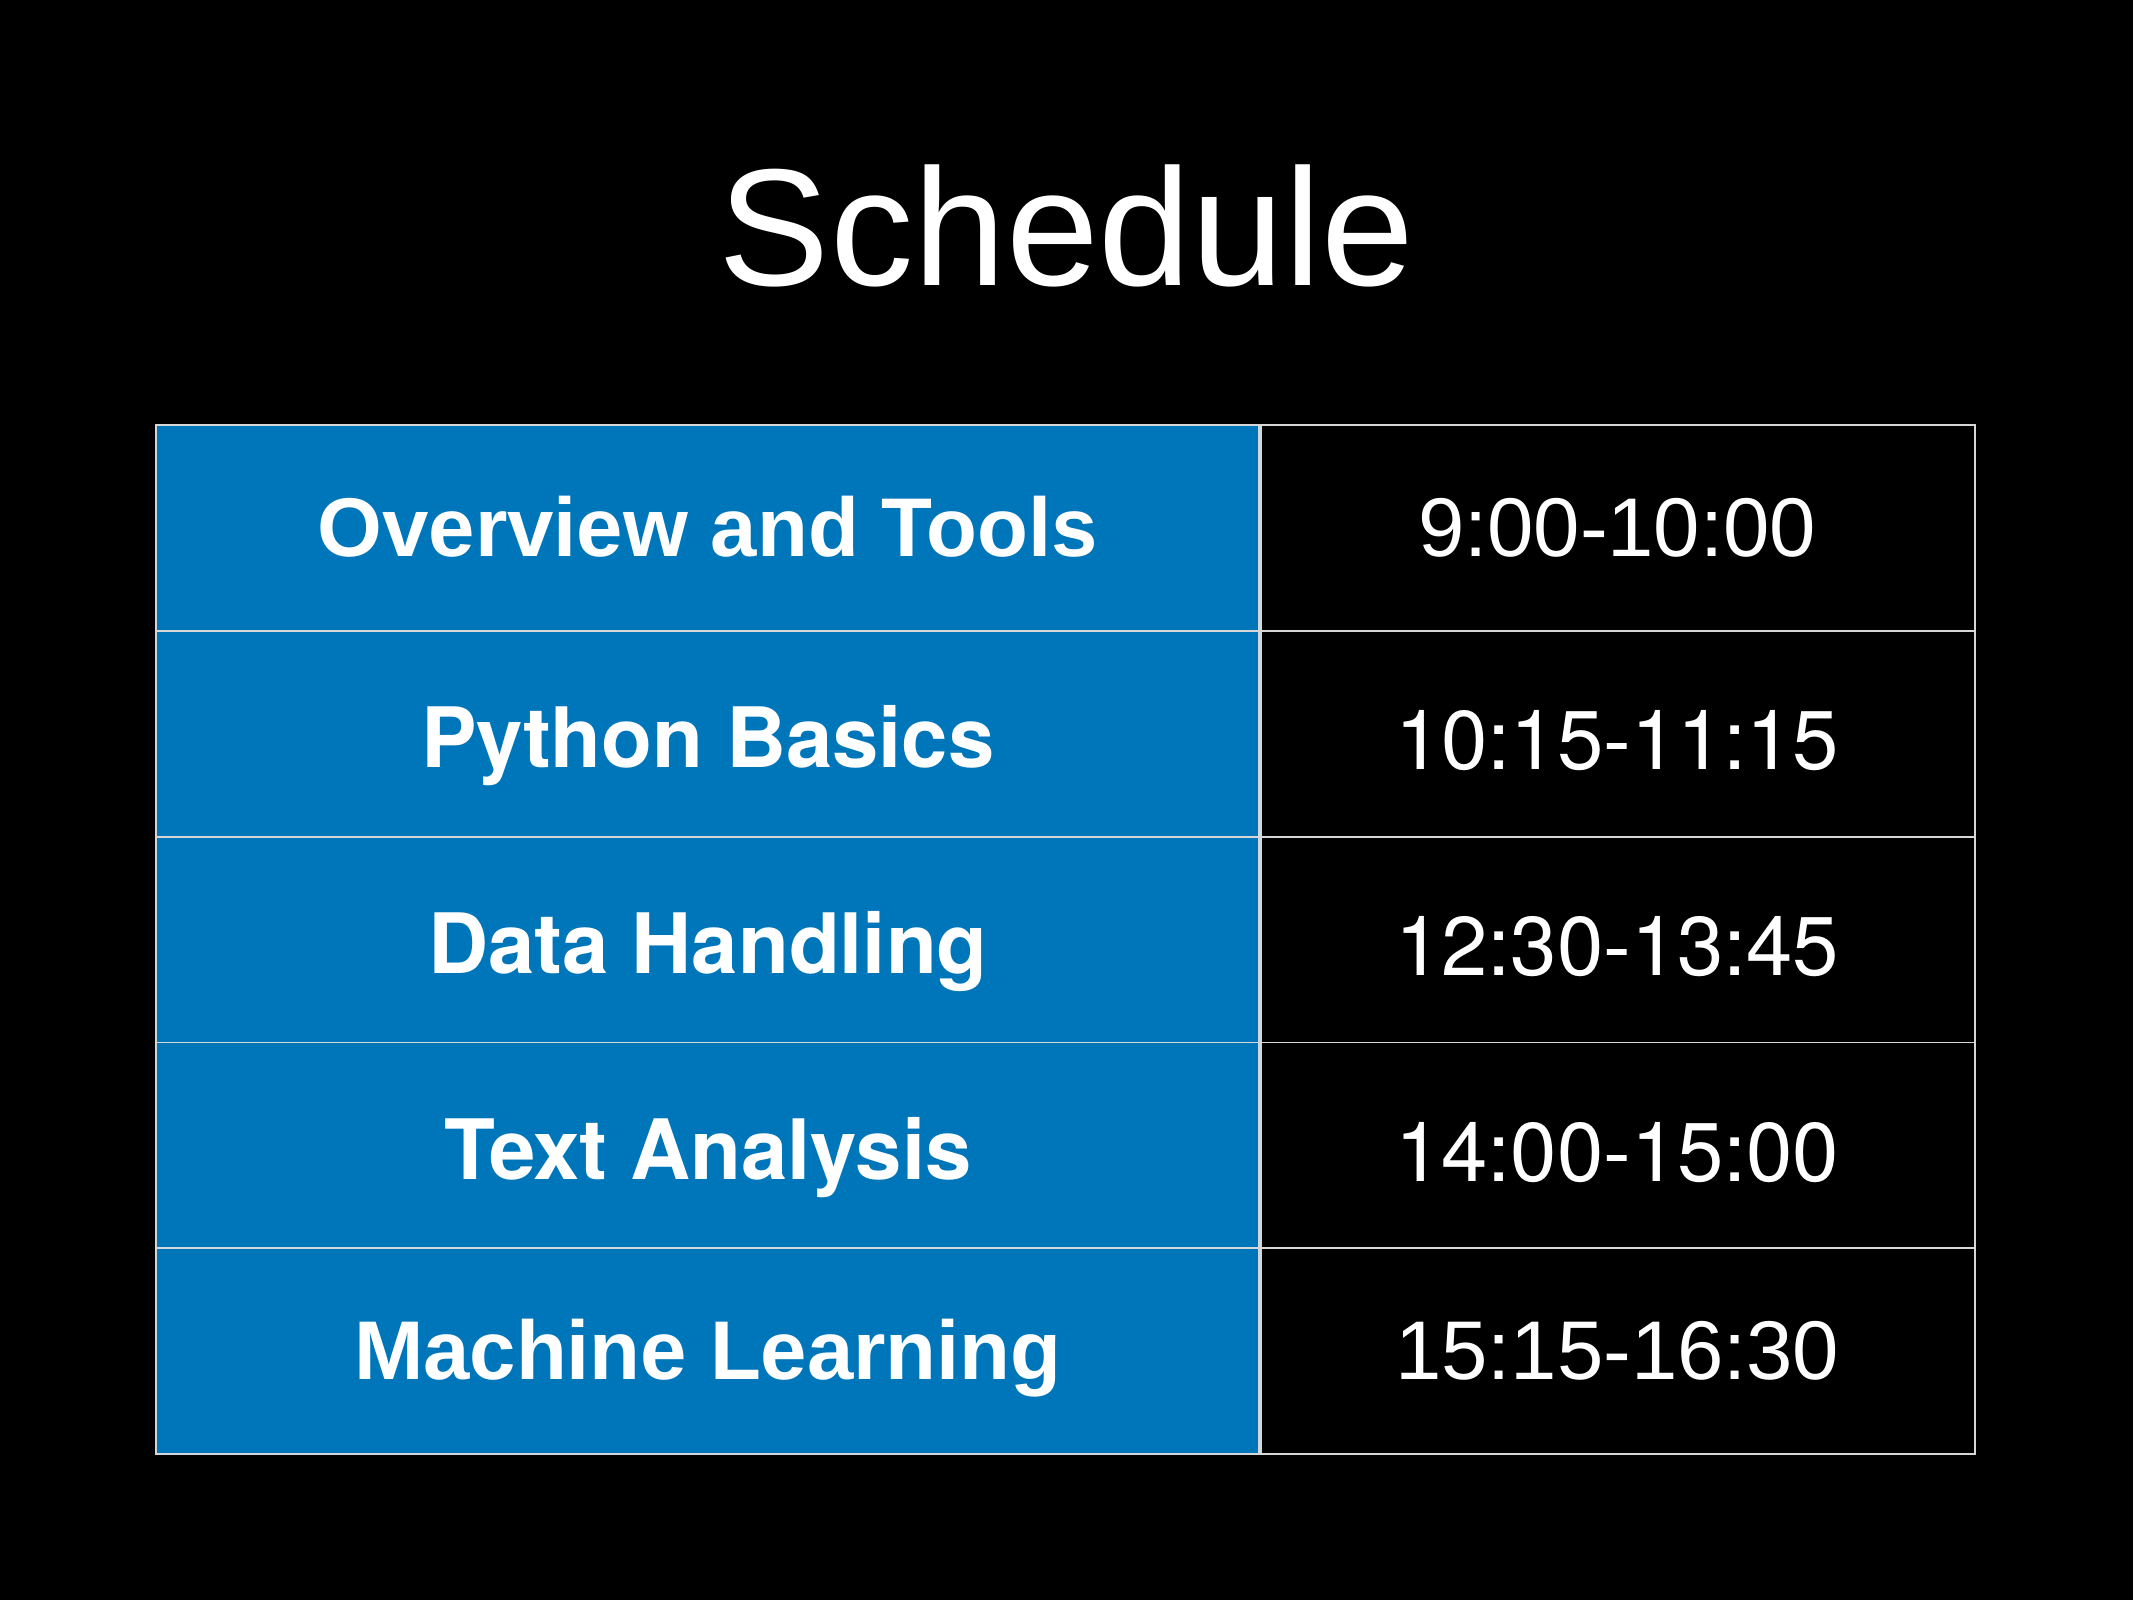

# Schedule
| Overview and Tools | 9:00-10:00 |
| --- | --- |
| Python Basics | 10:15-11:15 |
| Data Handling | 12:30-13:45 |
| Text Analysis | 14:00-15:00 |
| Machine Learning | 15:15-16:30 |